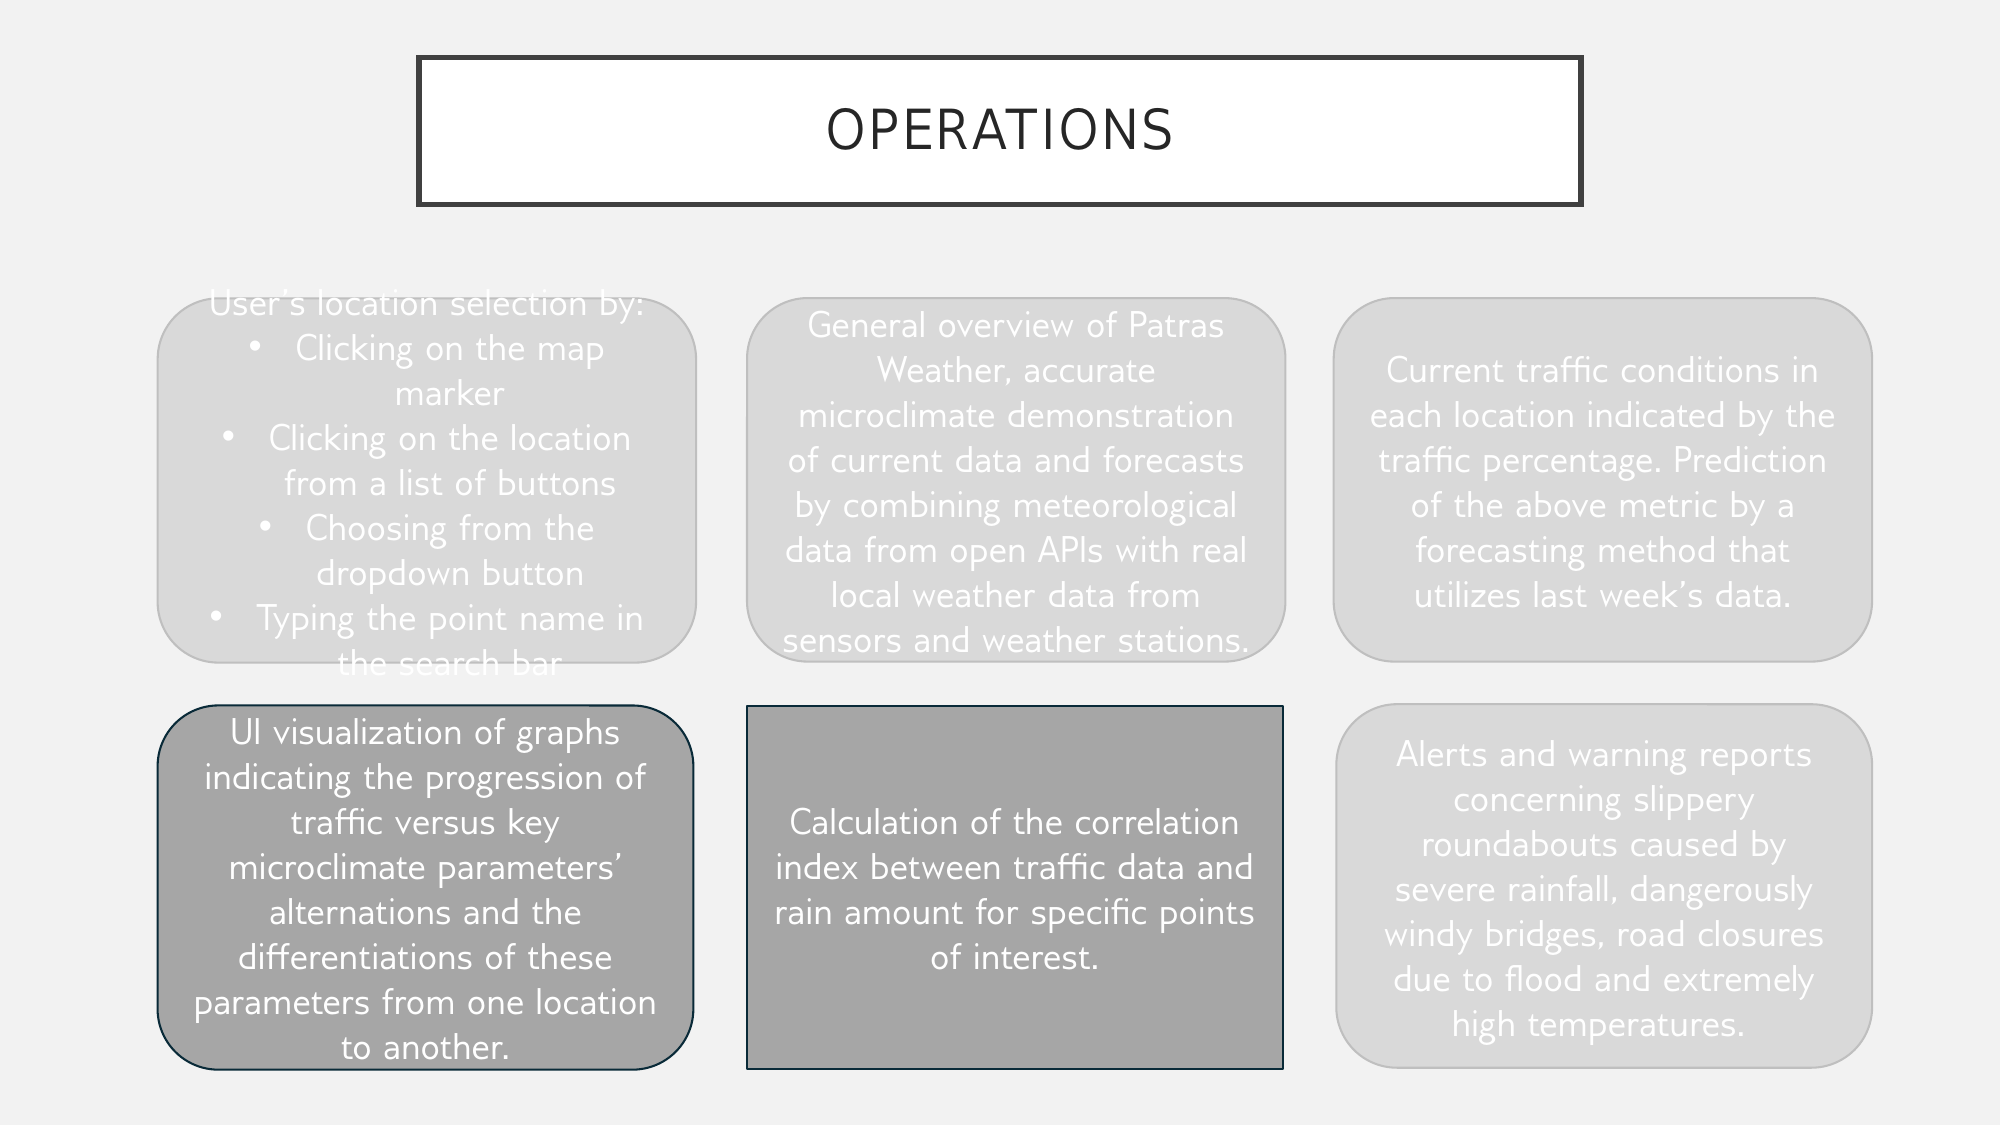

# operations
General overview of Patras Weather, accurate microclimate demonstration of current data and forecasts by combining meteorological data from open APIs with real local weather data from sensors and weather stations.
Current traffic conditions in each location indicated by the traffic percentage. Prediction of the above metric by a forecasting method that utilizes last week’s data.
User’s location selection by:
Clicking on the map marker
Clicking on the location from a list of buttons
Choosing from the dropdown button
Typing the point name in the search bar
Alerts and warning reports concerning slippery roundabouts caused by severe rainfall, dangerously windy bridges, road closures due to flood and extremely high temperatures.
UI visualization of graphs indicating the progression of traffic versus key microclimate parameters’ alternations and the differentiations of these parameters from one location to another.
Calculation of the correlation index between traffic data and rain amount for specific points of interest.